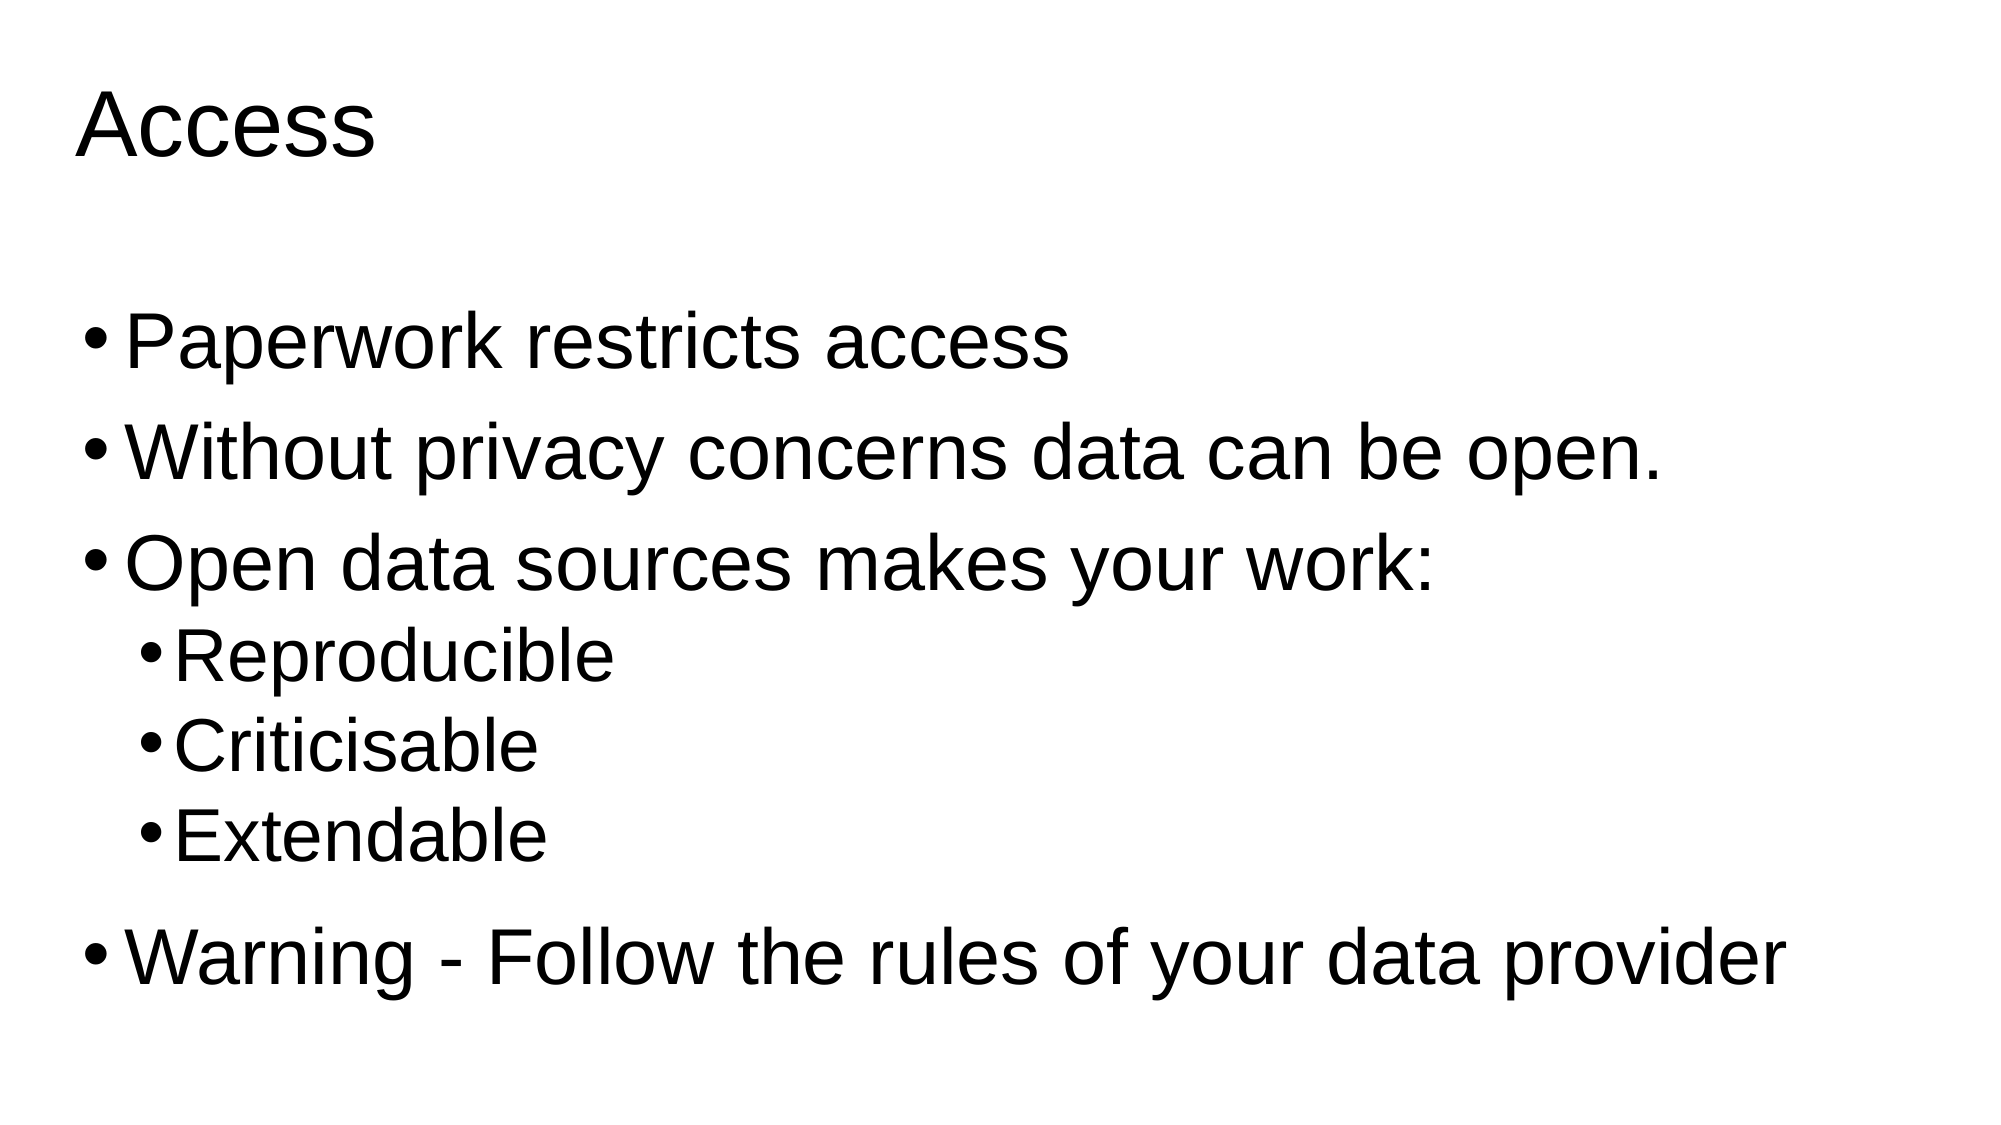

# Access

Paperwork restricts access
Without privacy concerns data can be open.
Open data sources makes your work:
Reproducible
Criticisable
Extendable
Warning - Follow the rules of your data provider